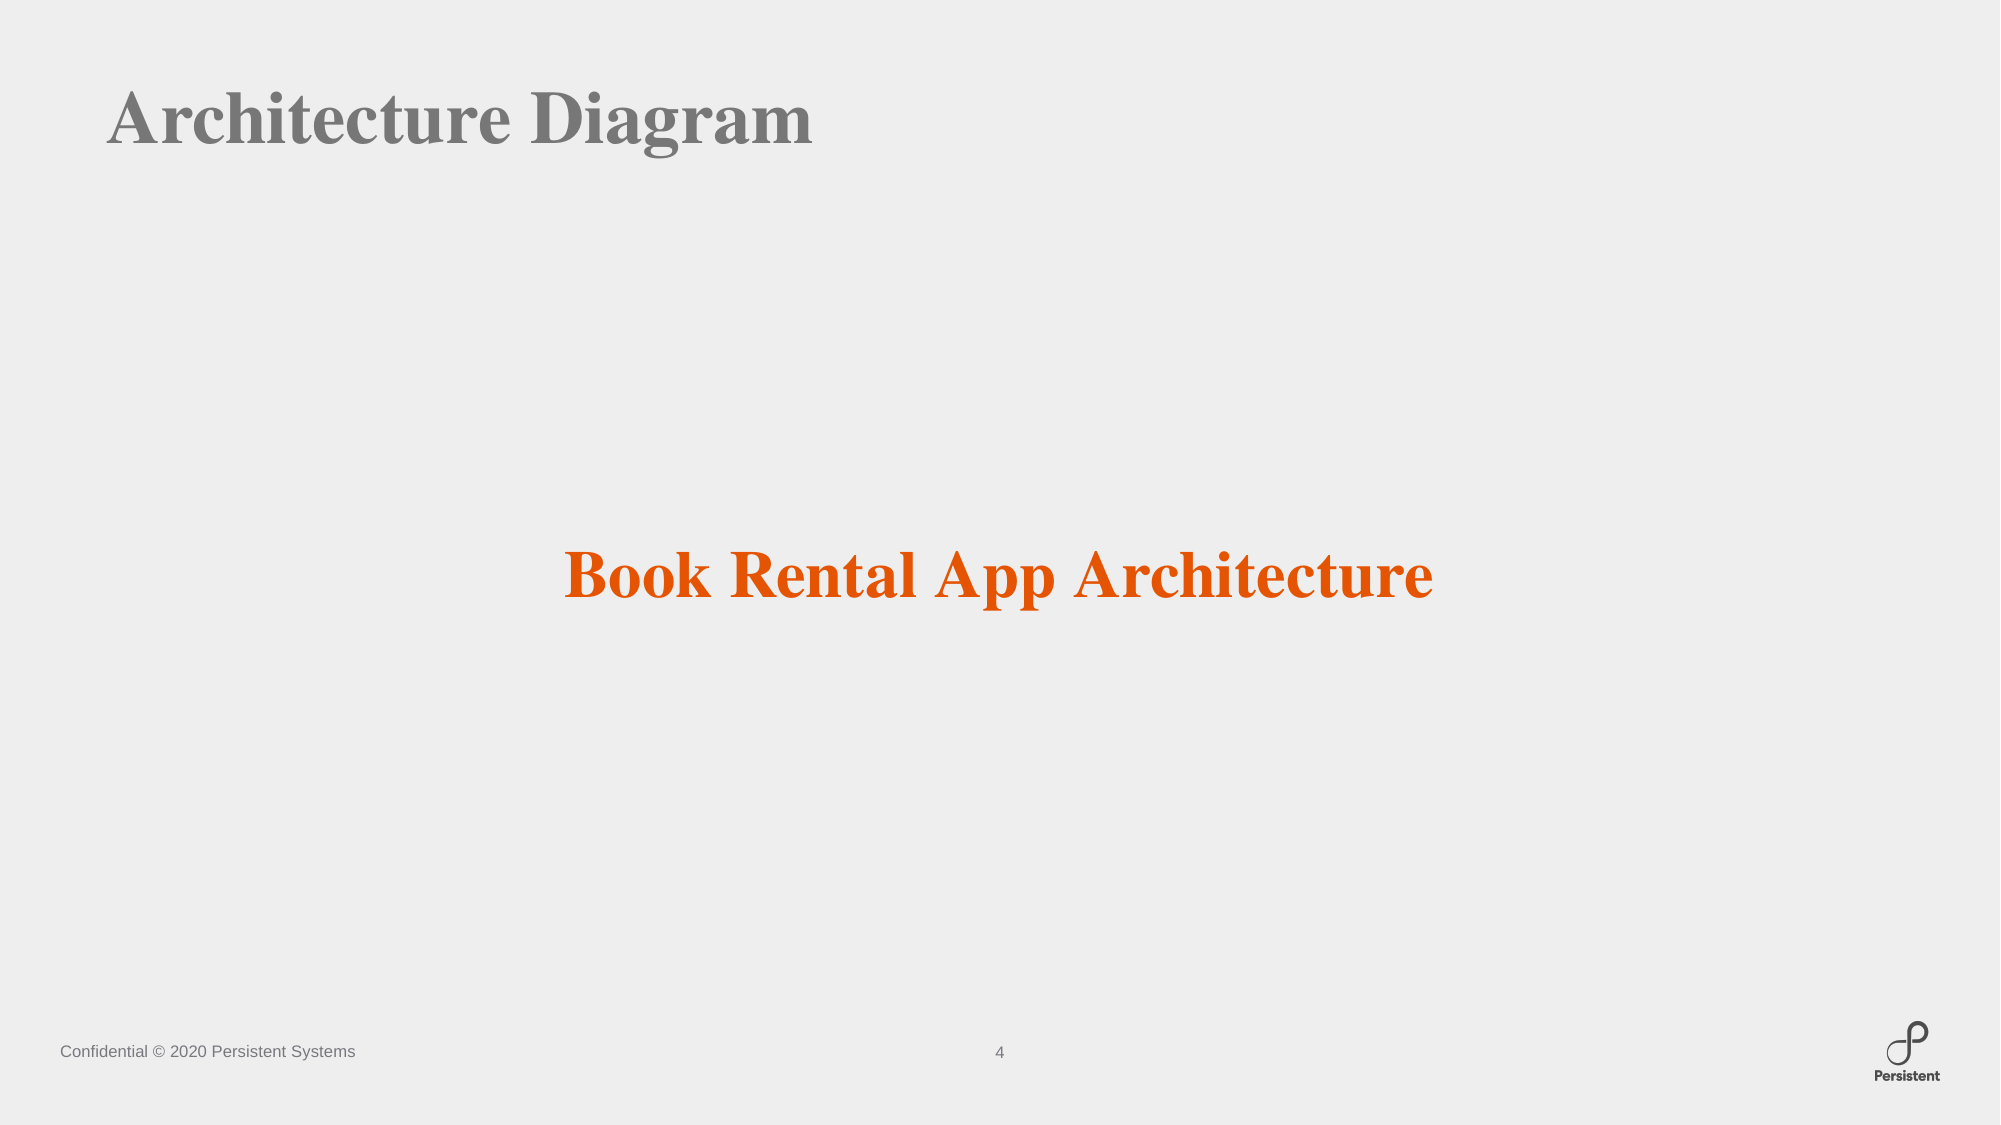

# Architecture Diagram
Book Rental App Architecture
4